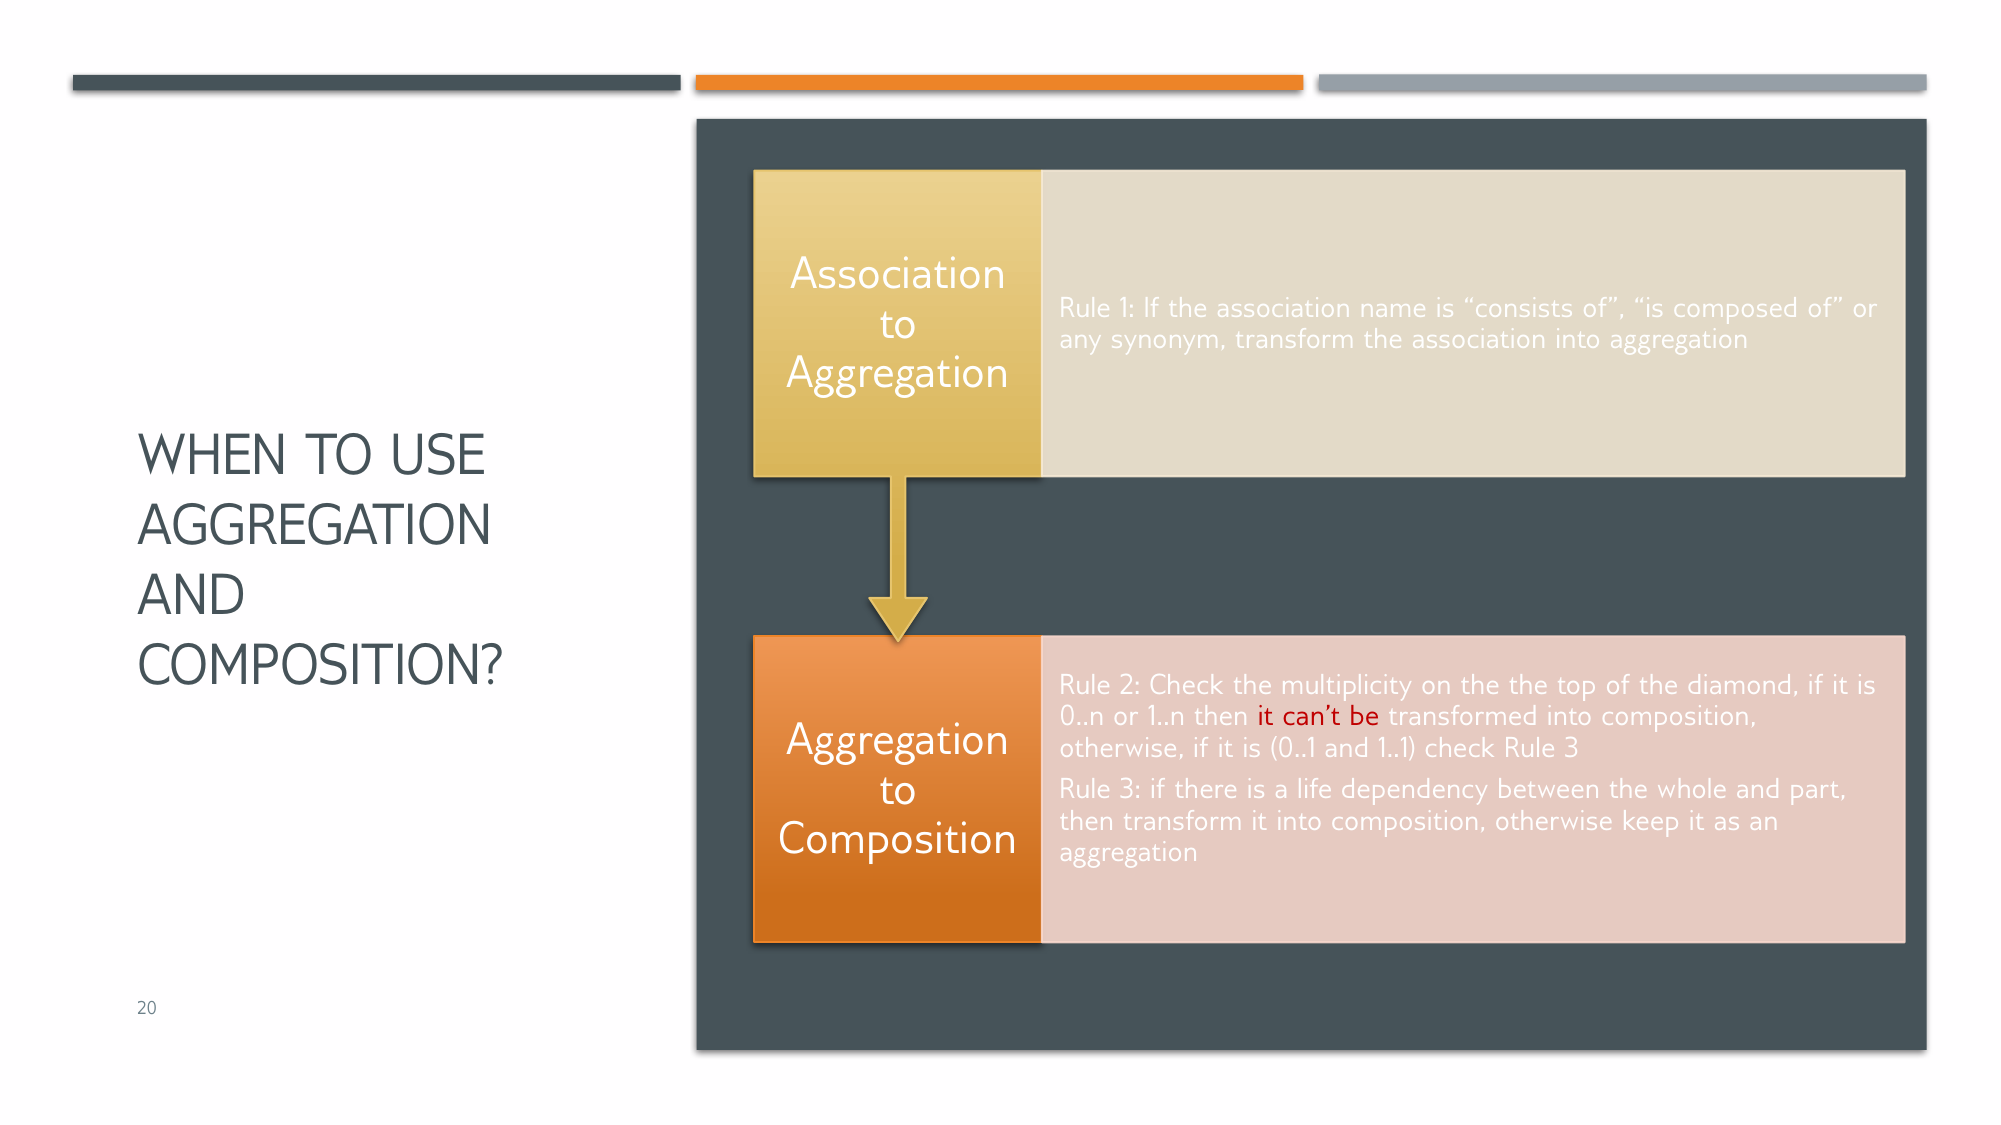

# When to use aggregation AND Composition?
Aggregation to Composition
Rule 2: Check the multiplicity on the the top of the diamond, if it is 0..n or 1..n then it can’t be transformed into composition, otherwise, if it is (0..1 and 1..1) check Rule 3
Rule 3: if there is a life dependency between the whole and part, then transform it into composition, otherwise keep it as an aggregation

Association to Aggregation
Rule 1: If the association name is “consists of”, “is composed of” or any synonym, transform the association into aggregation
20